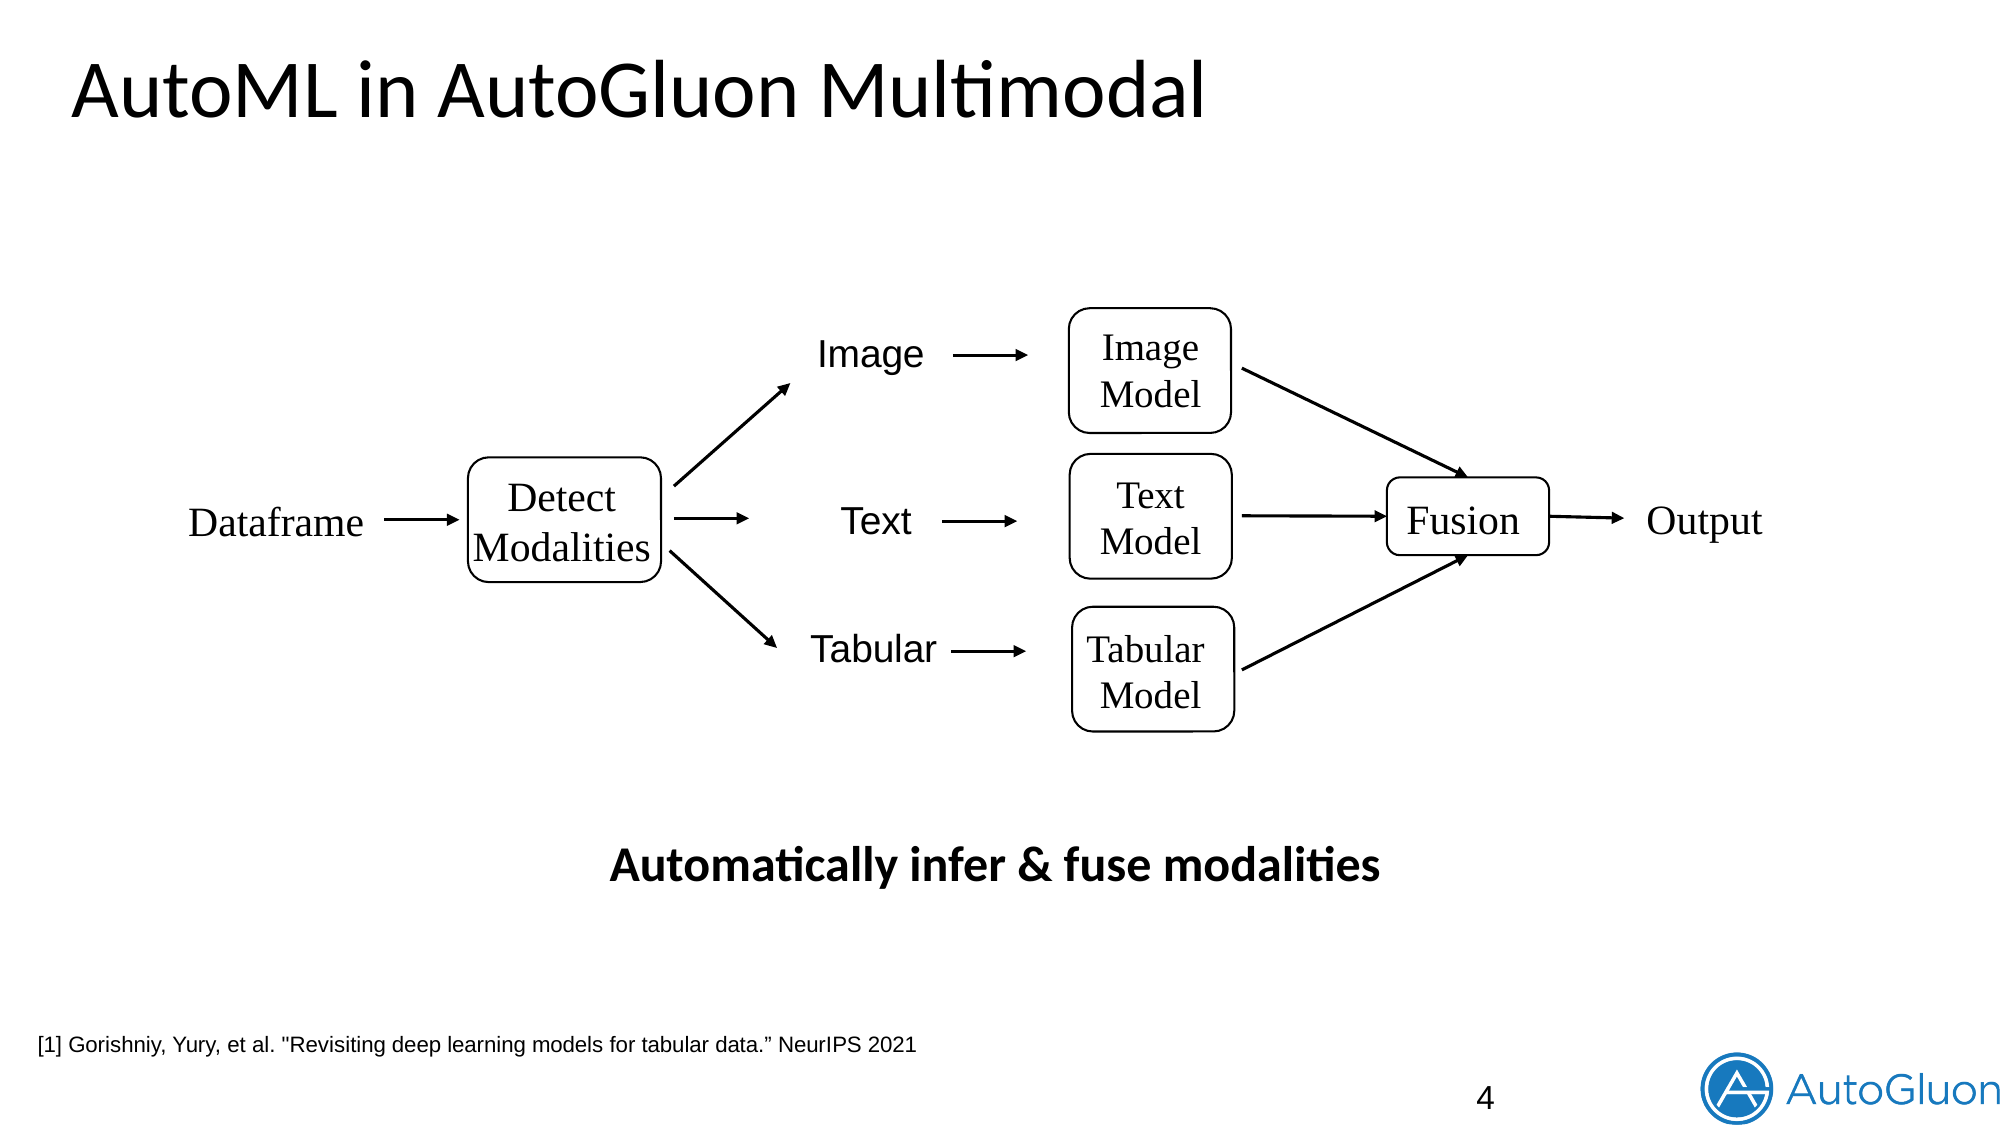

# AutoML in AutoGluon Multimodal

Image
Model
Image
Detect Modalities

Text
Model

Fusion
Output
Dataframe
Text

Tabular
Tabular
Model
Automatically infer & fuse modalities
[1] Gorishniy, Yury, et al. "Revisiting deep learning models for tabular data.” NeurIPS 2021
4